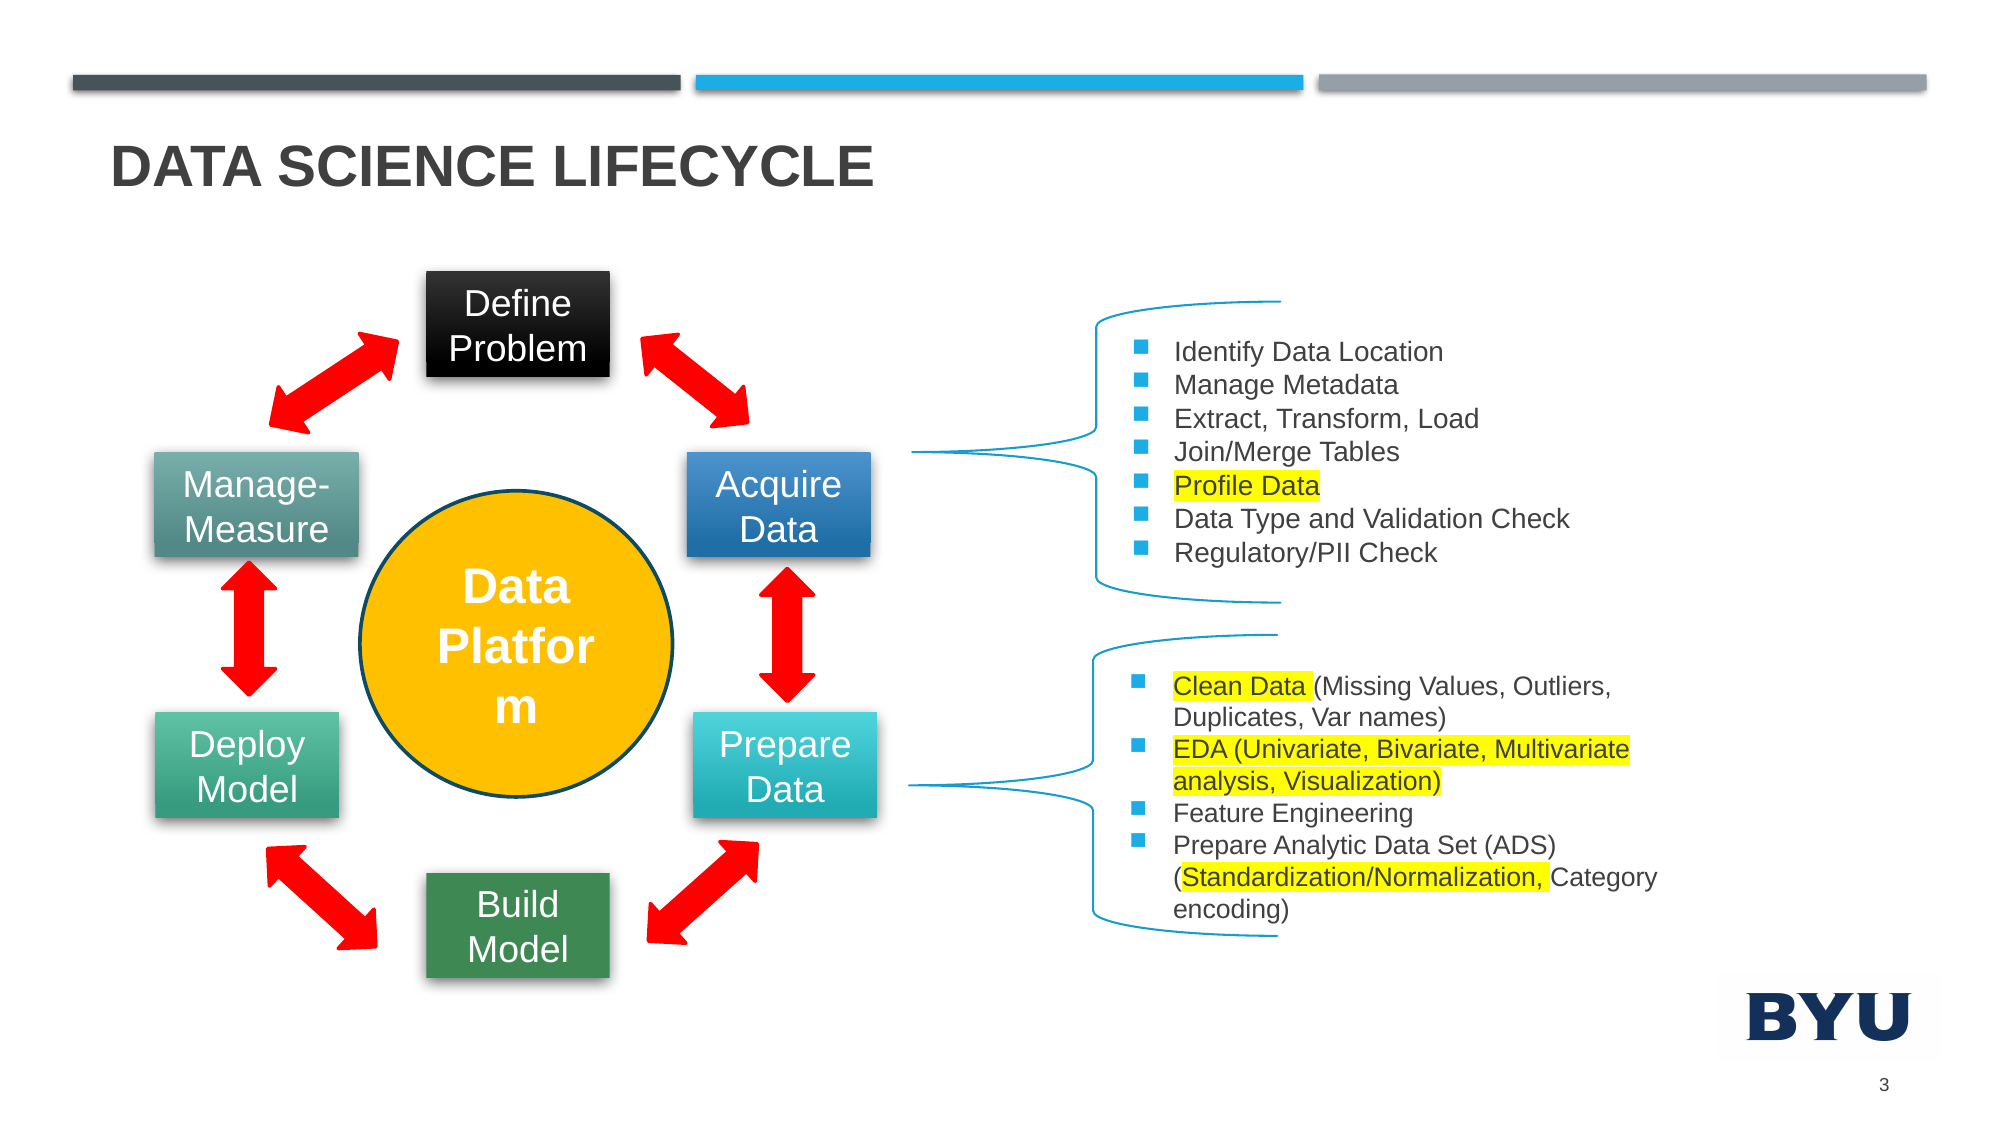

# Data Science Lifecycle
Define Problem

Manage-Measure
Acquire Data

Deploy Model
Prepare Data

Build Model

Identify Data Location
Manage Metadata
Extract, Transform, Load
Join/Merge Tables
Profile Data
Data Type and Validation Check
Regulatory/PII Check
Data Platform

Clean Data (Missing Values, Outliers, Duplicates, Var names)
EDA (Univariate, Bivariate, Multivariate analysis, Visualization)
Feature Engineering
Prepare Analytic Data Set (ADS) (Standardization/Normalization, Category encoding)
3